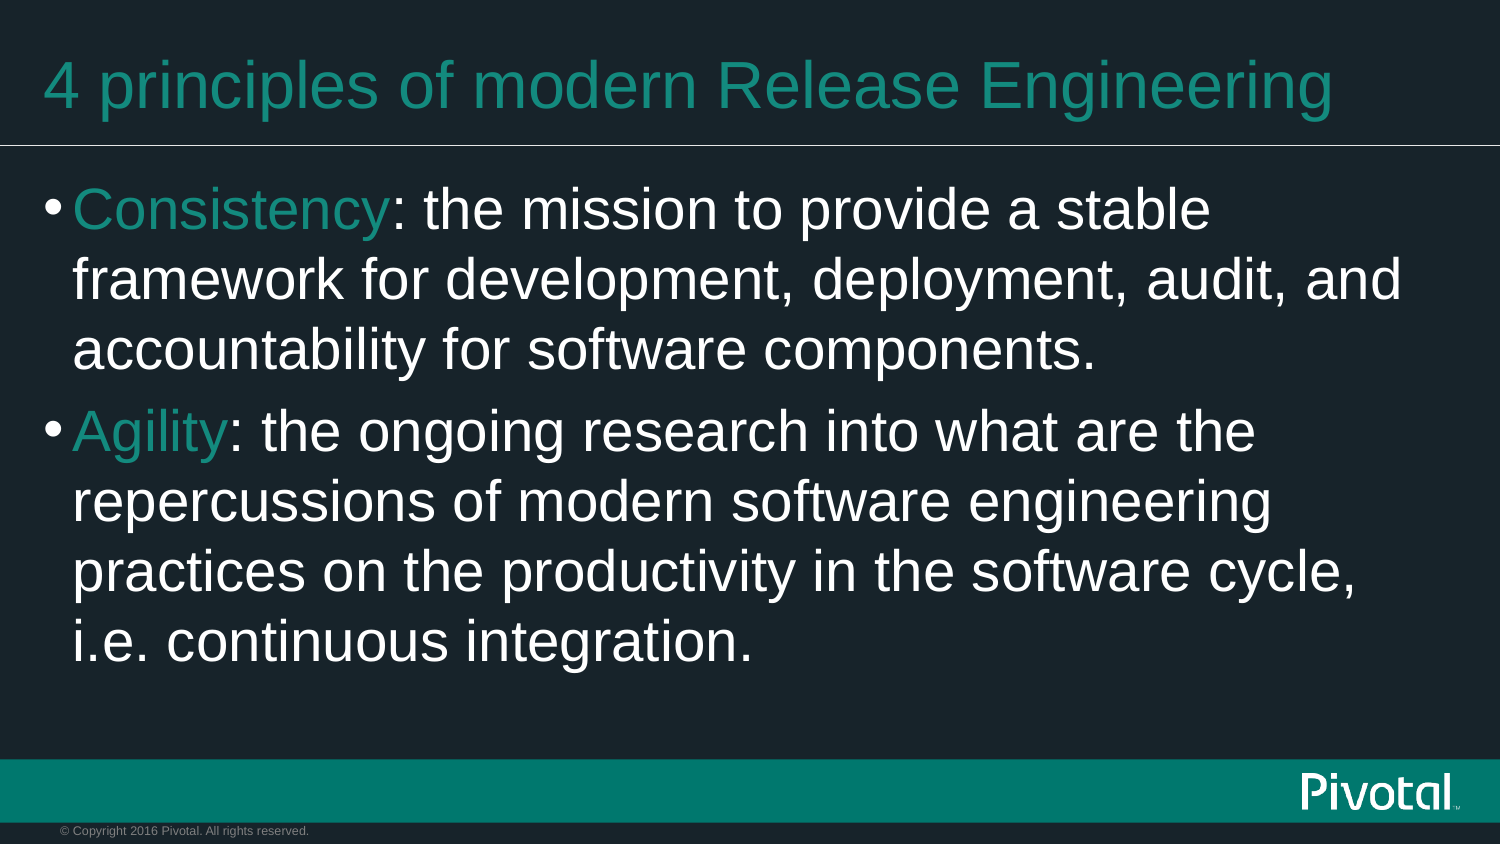

# 4 principles of modern Release Engineering
Consistency: the mission to provide a stable framework for development, deployment, audit, and accountability for software components.
Agility: the ongoing research into what are the repercussions of modern software engineering practices on the productivity in the software cycle, i.e. continuous integration.